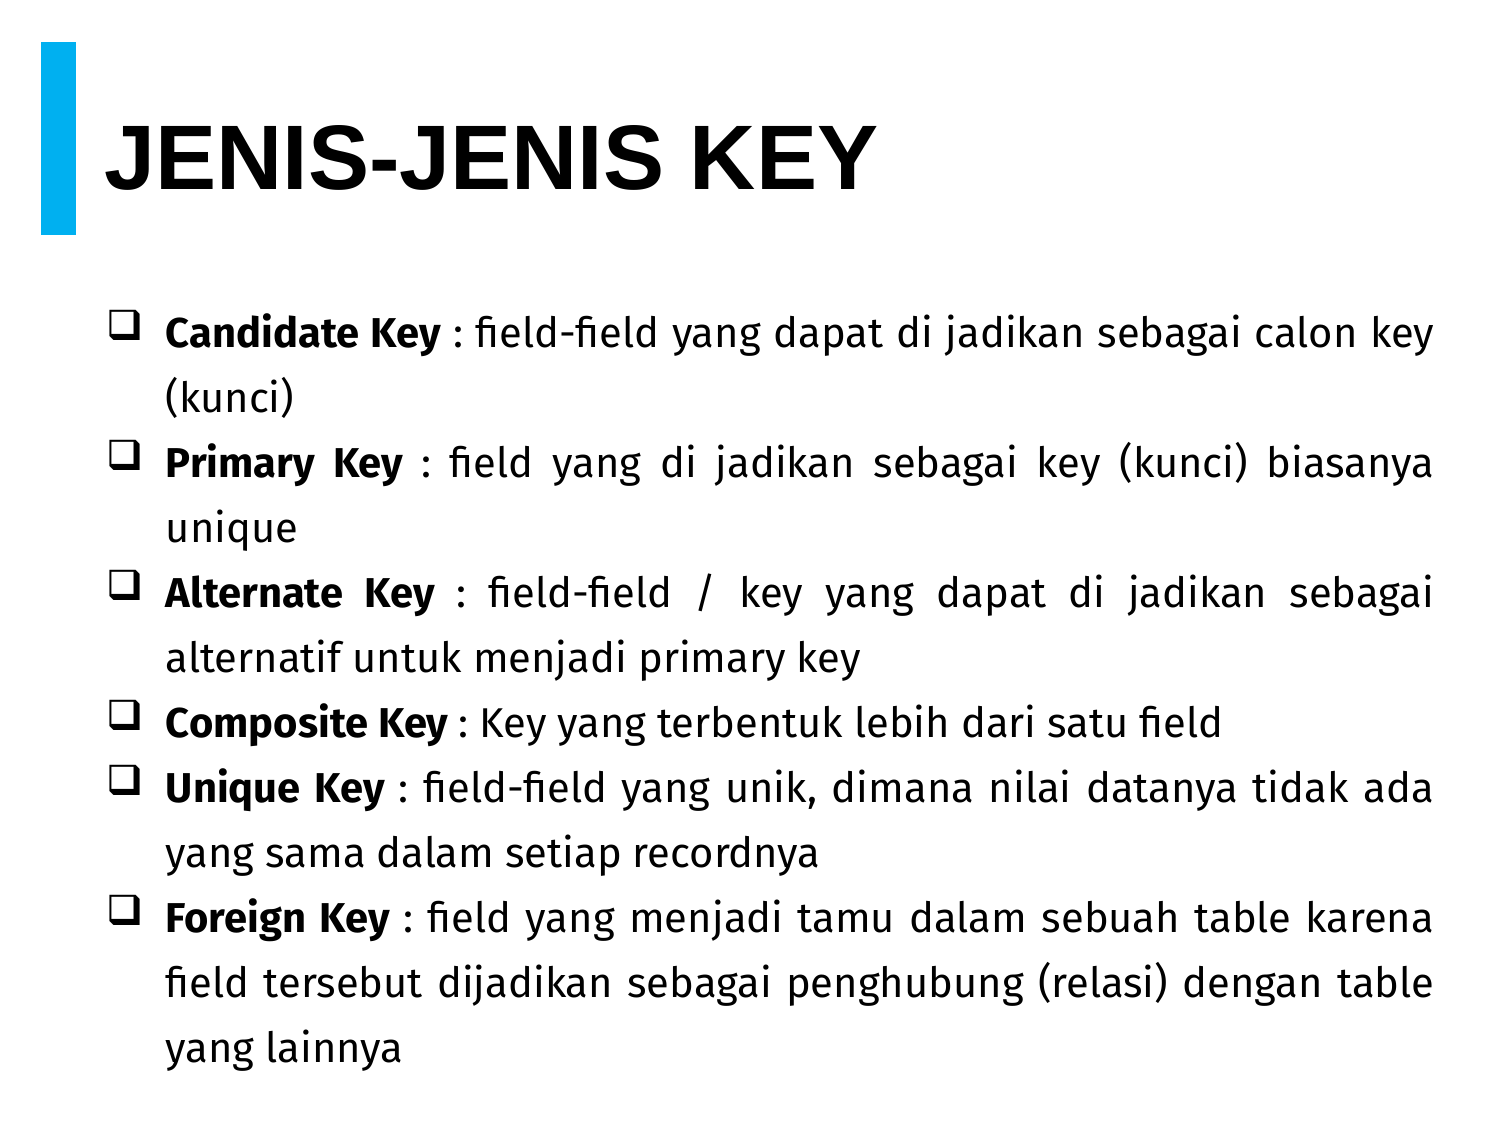

JENIS-JENIS KEY
Candidate Key : field-field yang dapat di jadikan sebagai calon key (kunci)
Primary Key : field yang di jadikan sebagai key (kunci) biasanya unique
Alternate Key : field-field / key yang dapat di jadikan sebagai alternatif untuk menjadi primary key
Composite Key : Key yang terbentuk lebih dari satu field
Unique Key : field-field yang unik, dimana nilai datanya tidak ada yang sama dalam setiap recordnya
Foreign Key : field yang menjadi tamu dalam sebuah table karena field tersebut dijadikan sebagai penghubung (relasi) dengan table yang lainnya